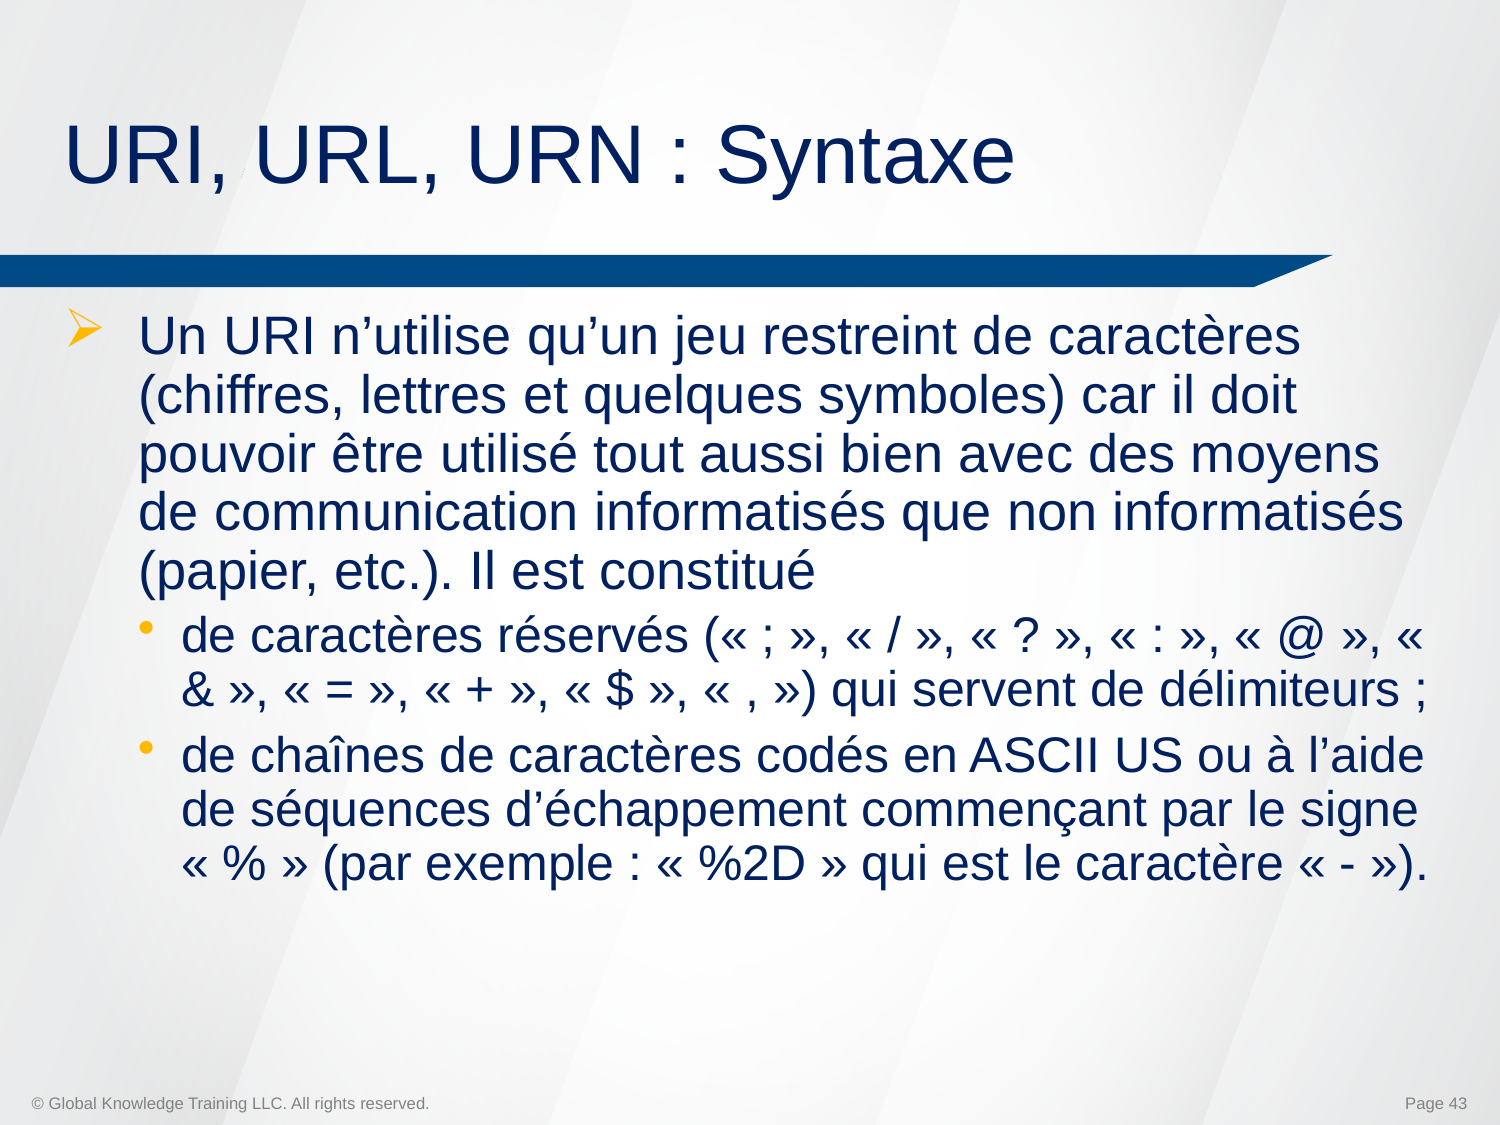

# URI, URL, URN : Syntaxe
Un URI n’utilise qu’un jeu restreint de caractères (chiffres, lettres et quelques symboles) car il doit pouvoir être utilisé tout aussi bien avec des moyens de communication informatisés que non informatisés (papier, etc.). Il est constitué
de caractères réservés (« ; », « / », « ? », « : », « @ », « & », « = », « + », « $ », « , ») qui servent de délimiteurs ;
de chaînes de caractères codés en ASCII US ou à l’aide de séquences d’échappement commençant par le signe « % » (par exemple : « %2D » qui est le caractère « - »).